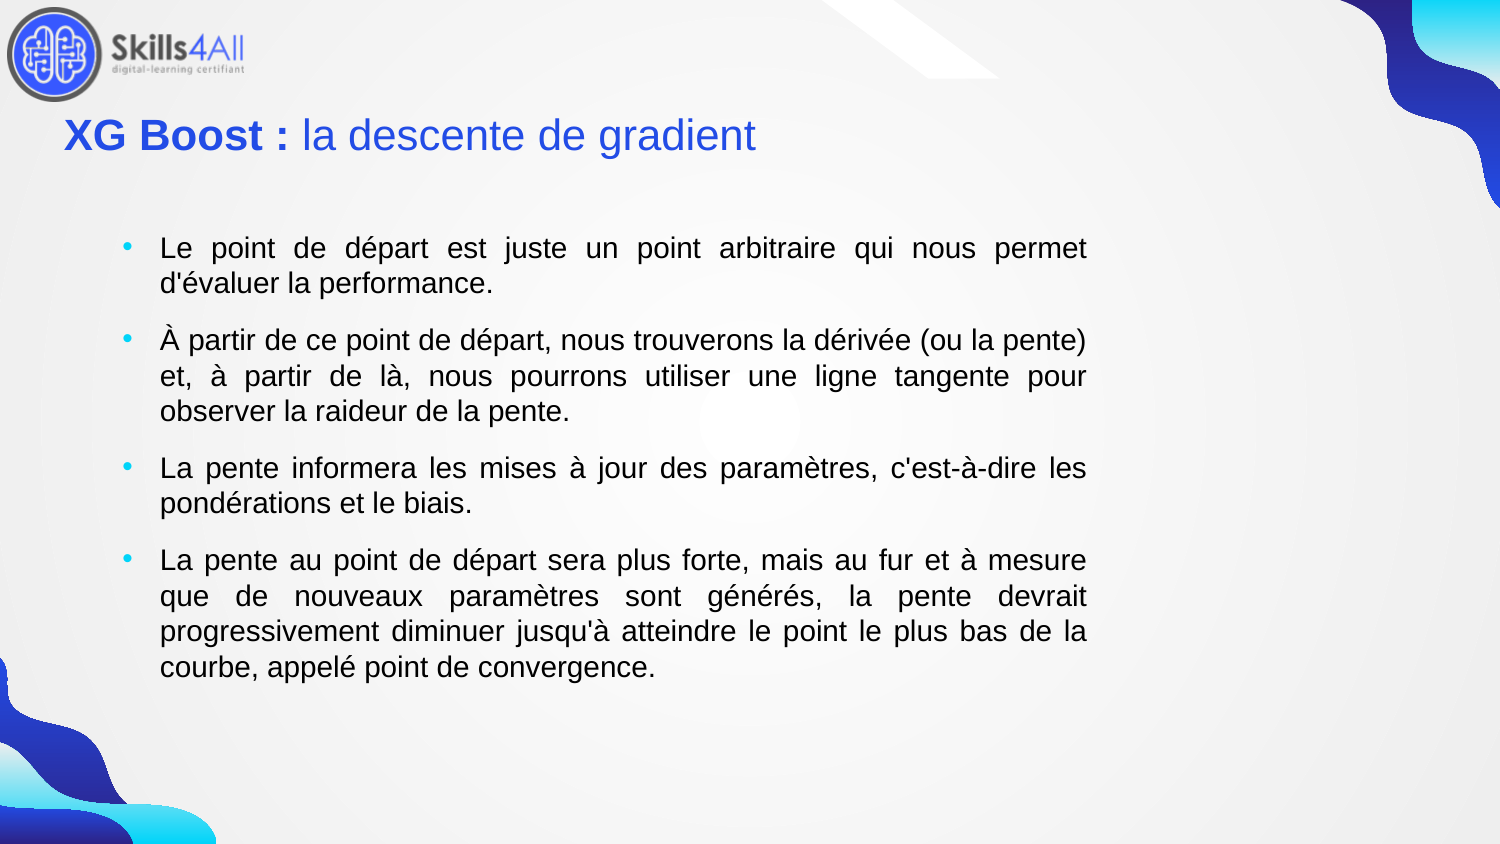

182
# XG Boost : la descente de gradient
Le point de départ est juste un point arbitraire qui nous permet d'évaluer la performance.
À partir de ce point de départ, nous trouverons la dérivée (ou la pente) et, à partir de là, nous pourrons utiliser une ligne tangente pour observer la raideur de la pente.
La pente informera les mises à jour des paramètres, c'est-à-dire les pondérations et le biais.
La pente au point de départ sera plus forte, mais au fur et à mesure que de nouveaux paramètres sont générés, la pente devrait progressivement diminuer jusqu'à atteindre le point le plus bas de la courbe, appelé point de convergence.